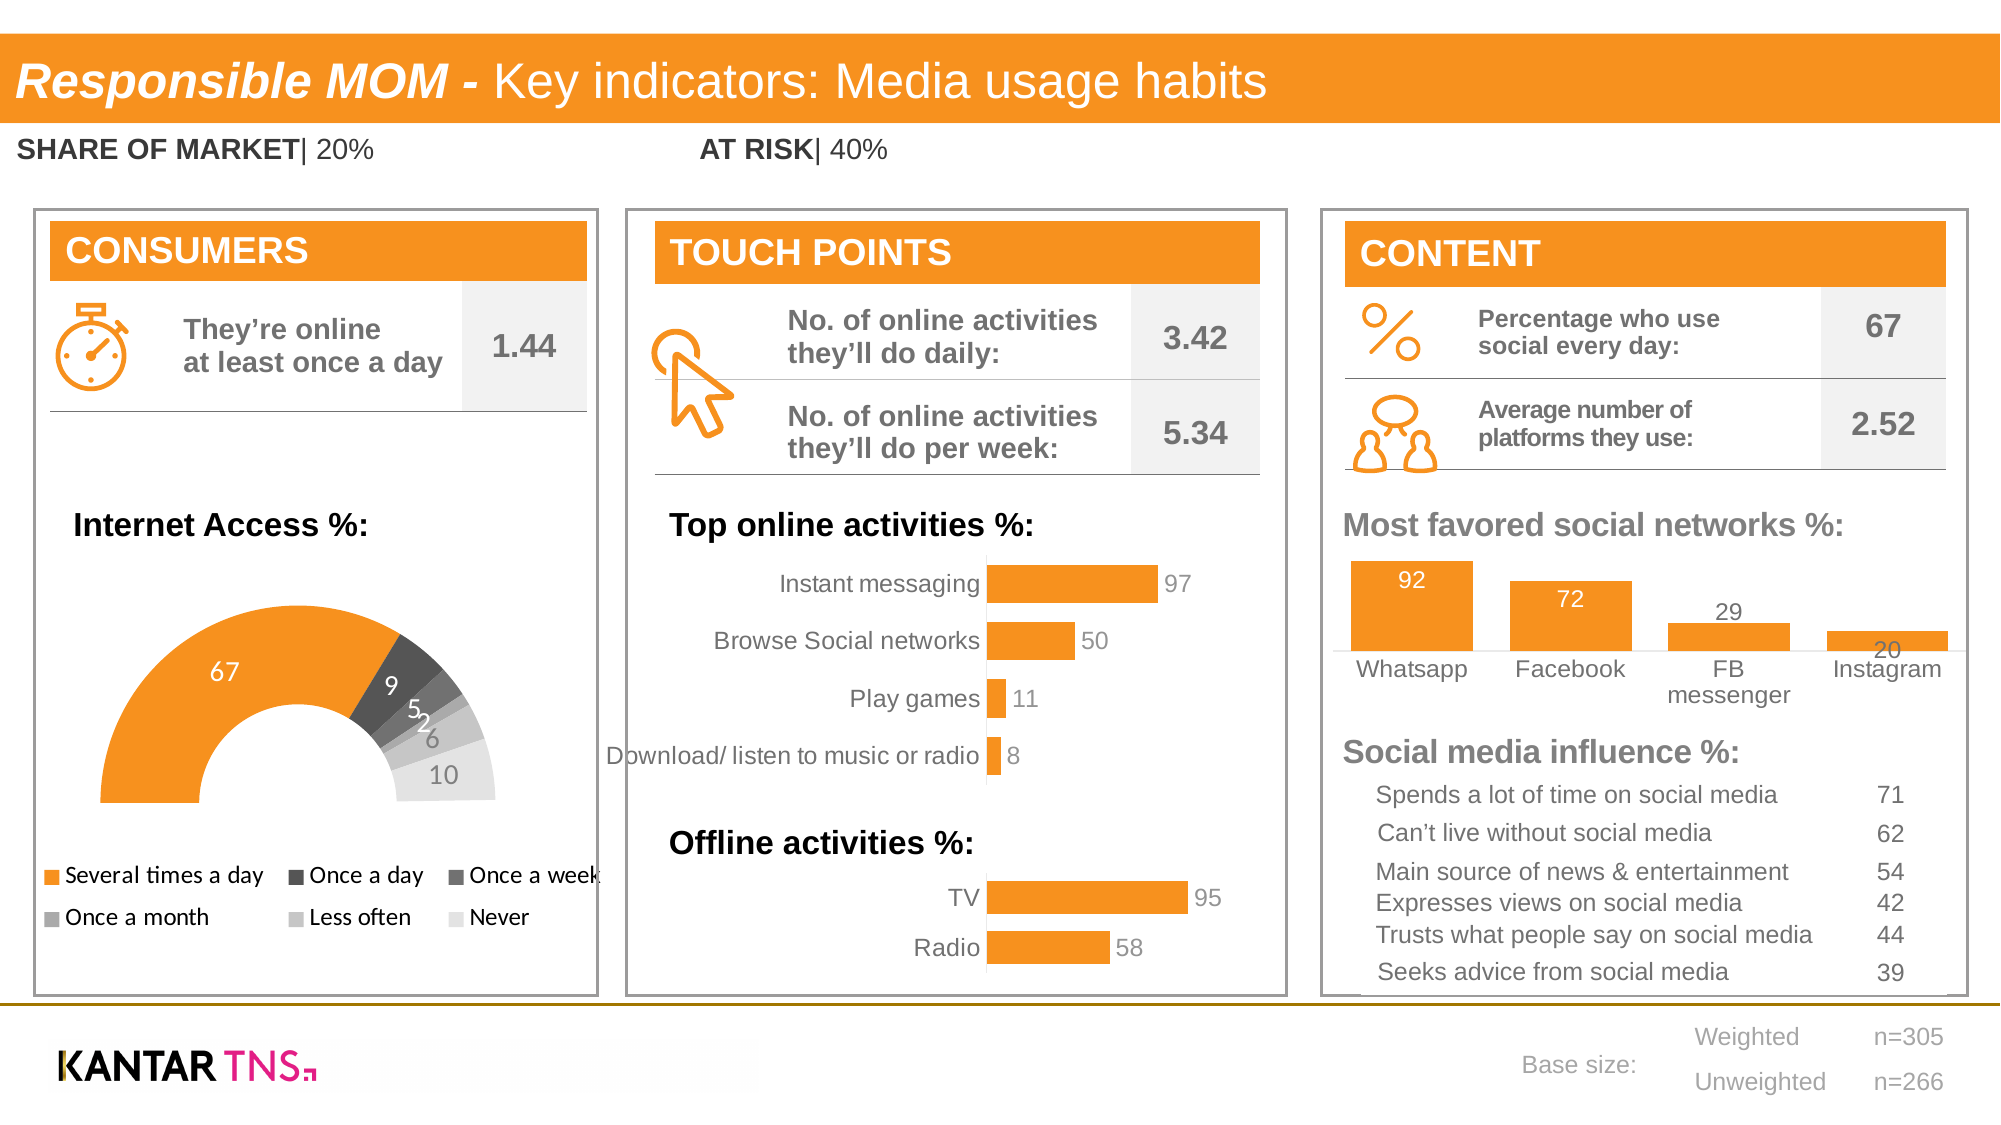

Responsible MOM - Key indicators: Media usage habits
SHARE OF market| 20%
At risk| 40%

| CONSUMERS |  |
| --- | --- |
| They’re online at least once a day | 1.44 |
| CONTENT |  |
| --- | --- |
| Percentage who use social every day: | 67 |
| Average number of platforms they use: | 2.52 |
|  |  |
| TOUCH POINTS |  |
| --- | --- |
| No. of online activities they’ll do daily: | 3.42 |
| No. of online activities they’ll do per week: | 5.34 |

Internet Access %:
|  |
| --- |
Top online activities %:
Most favored social networks %:

### Chart

| Category | Column1 |
|---|---|
| Instant messaging | 97.0 |
| Browse Social networks | 50.0 |
| Play games | 11.0 |
| Download/ listen to music or radio | 8.0 |

### Chart

| Category | Series 1 |
|---|---|
| Whatsapp | 92.0 |
| Facebook | 72.0 |
| FB messenger | 29.0 |
| Instagram | 20.0 |

### Chart

| Category | Spalte1 |
|---|---|
| Several times a day | 67.0 |
| Once a day | 9.0 |
| Once a week | 5.0 |
| Once a month | 2.0 |
| Less often | 6.0 |
| Never | 10.0 |
| Rest | 100.0 |
Social media influence %:
| Spends a lot of time on social media | 71 |
| --- | --- |
| Can’t live without social media | 62 |
| Main source of news & entertainment | 54 |
| Expresses views on social media | 42 |
| Trusts what people say on social media | 44 |
| Seeks advice from social media | 39 |
Offline activities %:

### Chart

| Category | Column1 |
|---|---|
| TV | 95.0 |
| Radio | 58.0 |
| Weighted | n=305 |
| --- | --- |
| Unweighted | n=266 |
Base size: